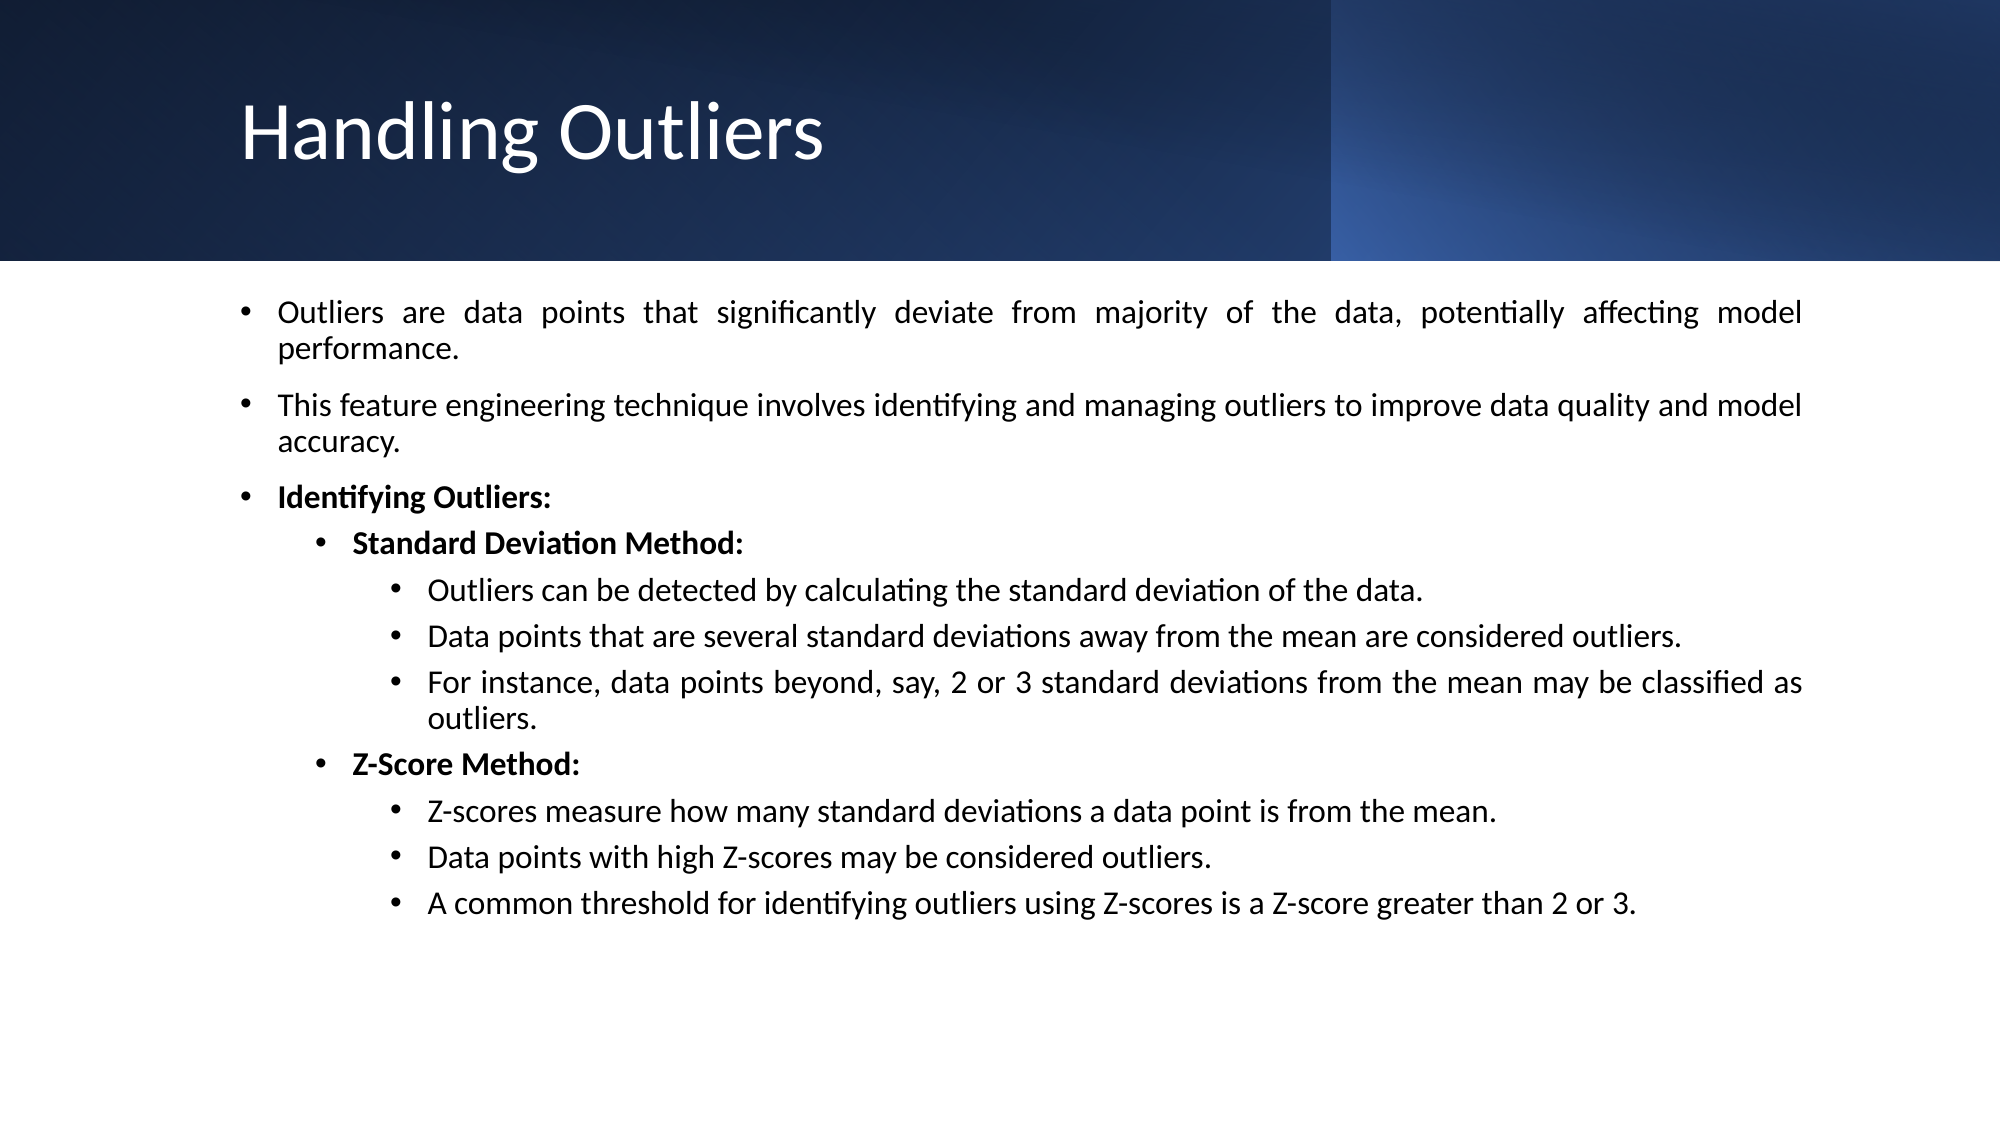

# Handling Outliers
Outliers are data points that significantly deviate from majority of the data, potentially affecting model performance.
This feature engineering technique involves identifying and managing outliers to improve data quality and model accuracy.
Identifying Outliers:
Standard Deviation Method:
Outliers can be detected by calculating the standard deviation of the data.
Data points that are several standard deviations away from the mean are considered outliers.
For instance, data points beyond, say, 2 or 3 standard deviations from the mean may be classified as outliers.
Z-Score Method:
Z-scores measure how many standard deviations a data point is from the mean.
Data points with high Z-scores may be considered outliers.
A common threshold for identifying outliers using Z-scores is a Z-score greater than 2 or 3.
Feature Engineering
85